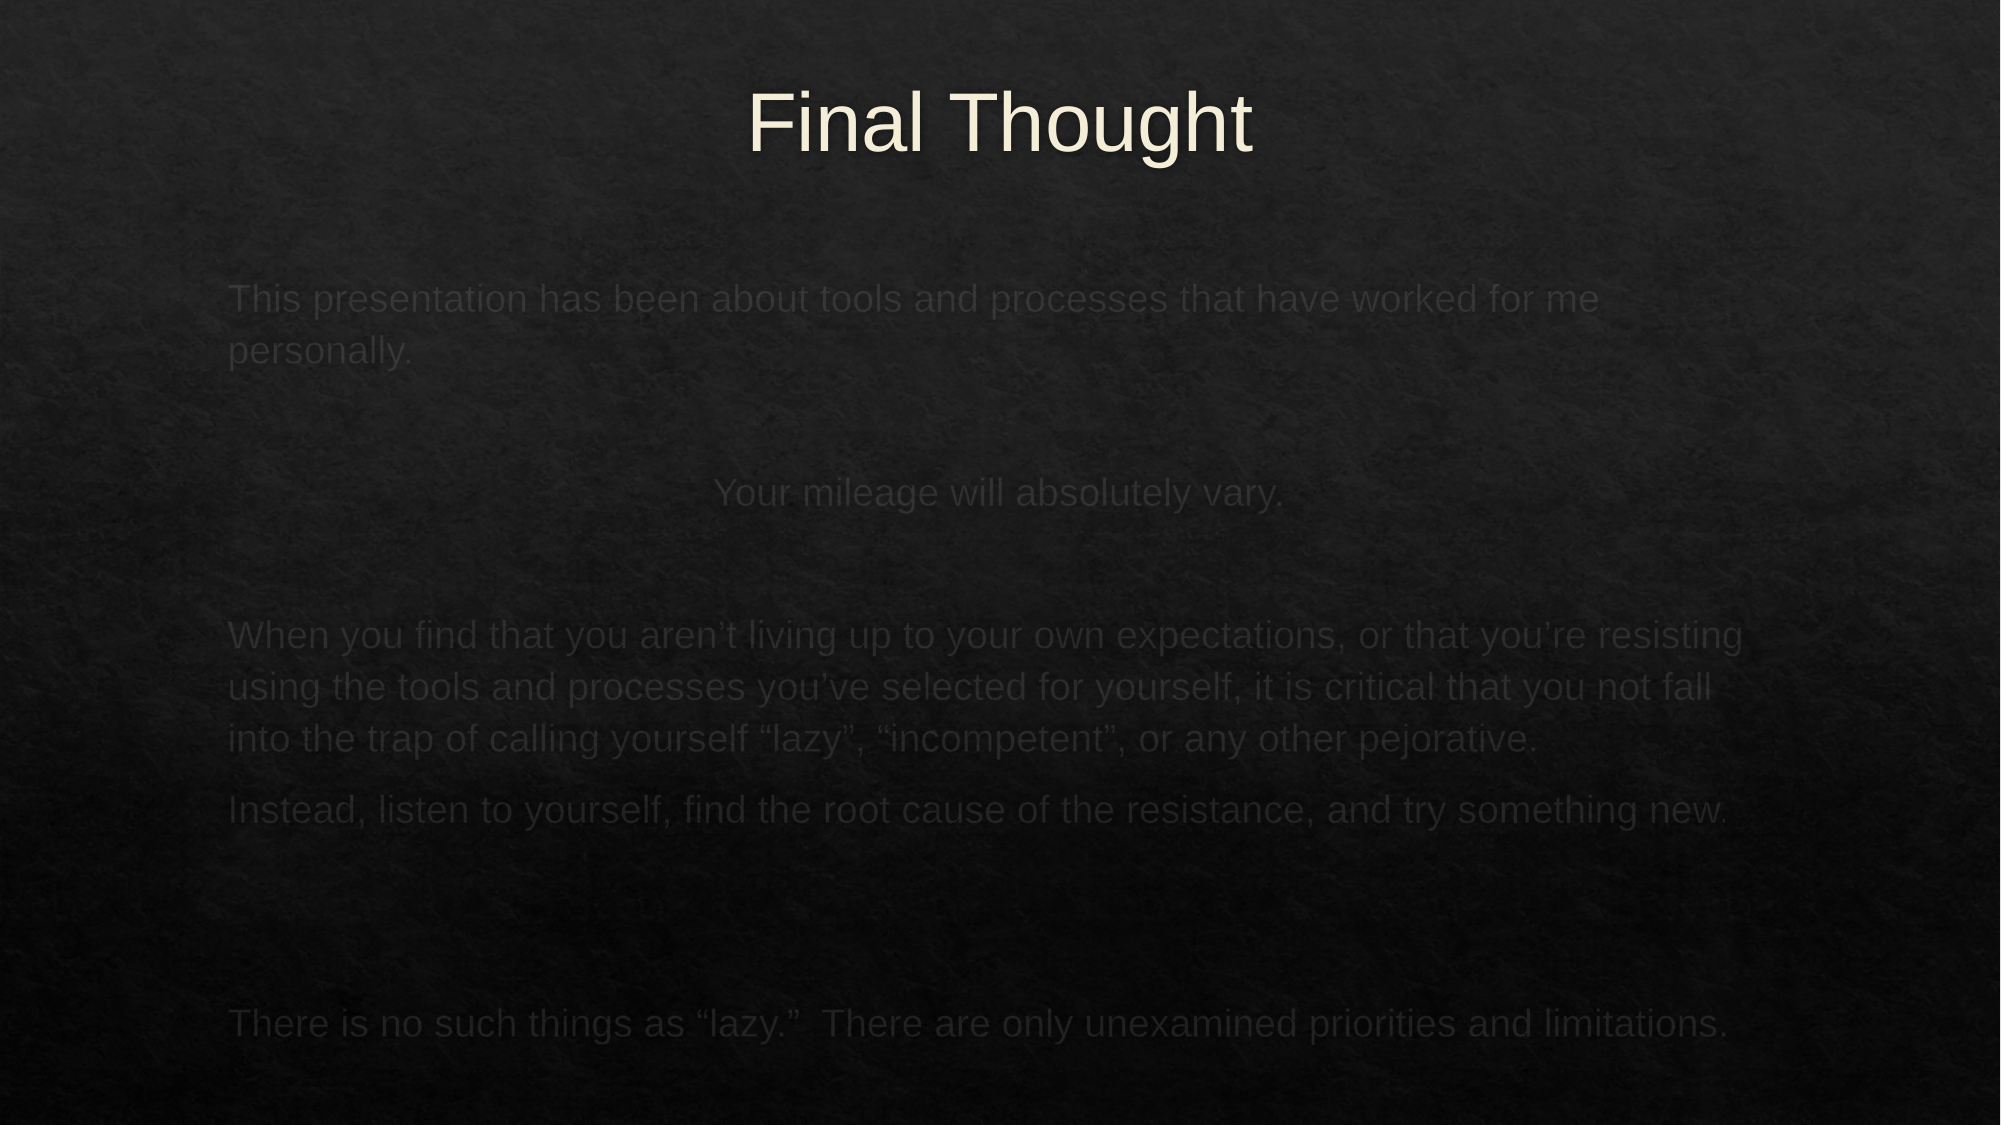

# Final Thought

This presentation has been about tools and processes that have worked for me personally.

Your mileage will absolutely vary.

When you find that you aren’t living up to your own expectations, or that you’re resisting using the tools and processes you’ve selected for yourself, it is critical that you not fall into the trap of calling yourself “lazy”, “incompetent”, or any other pejorative.
Instead, listen to yourself, find the root cause of the resistance, and try something new.

There is no such things as “lazy.”  There are only unexamined priorities and limitations.